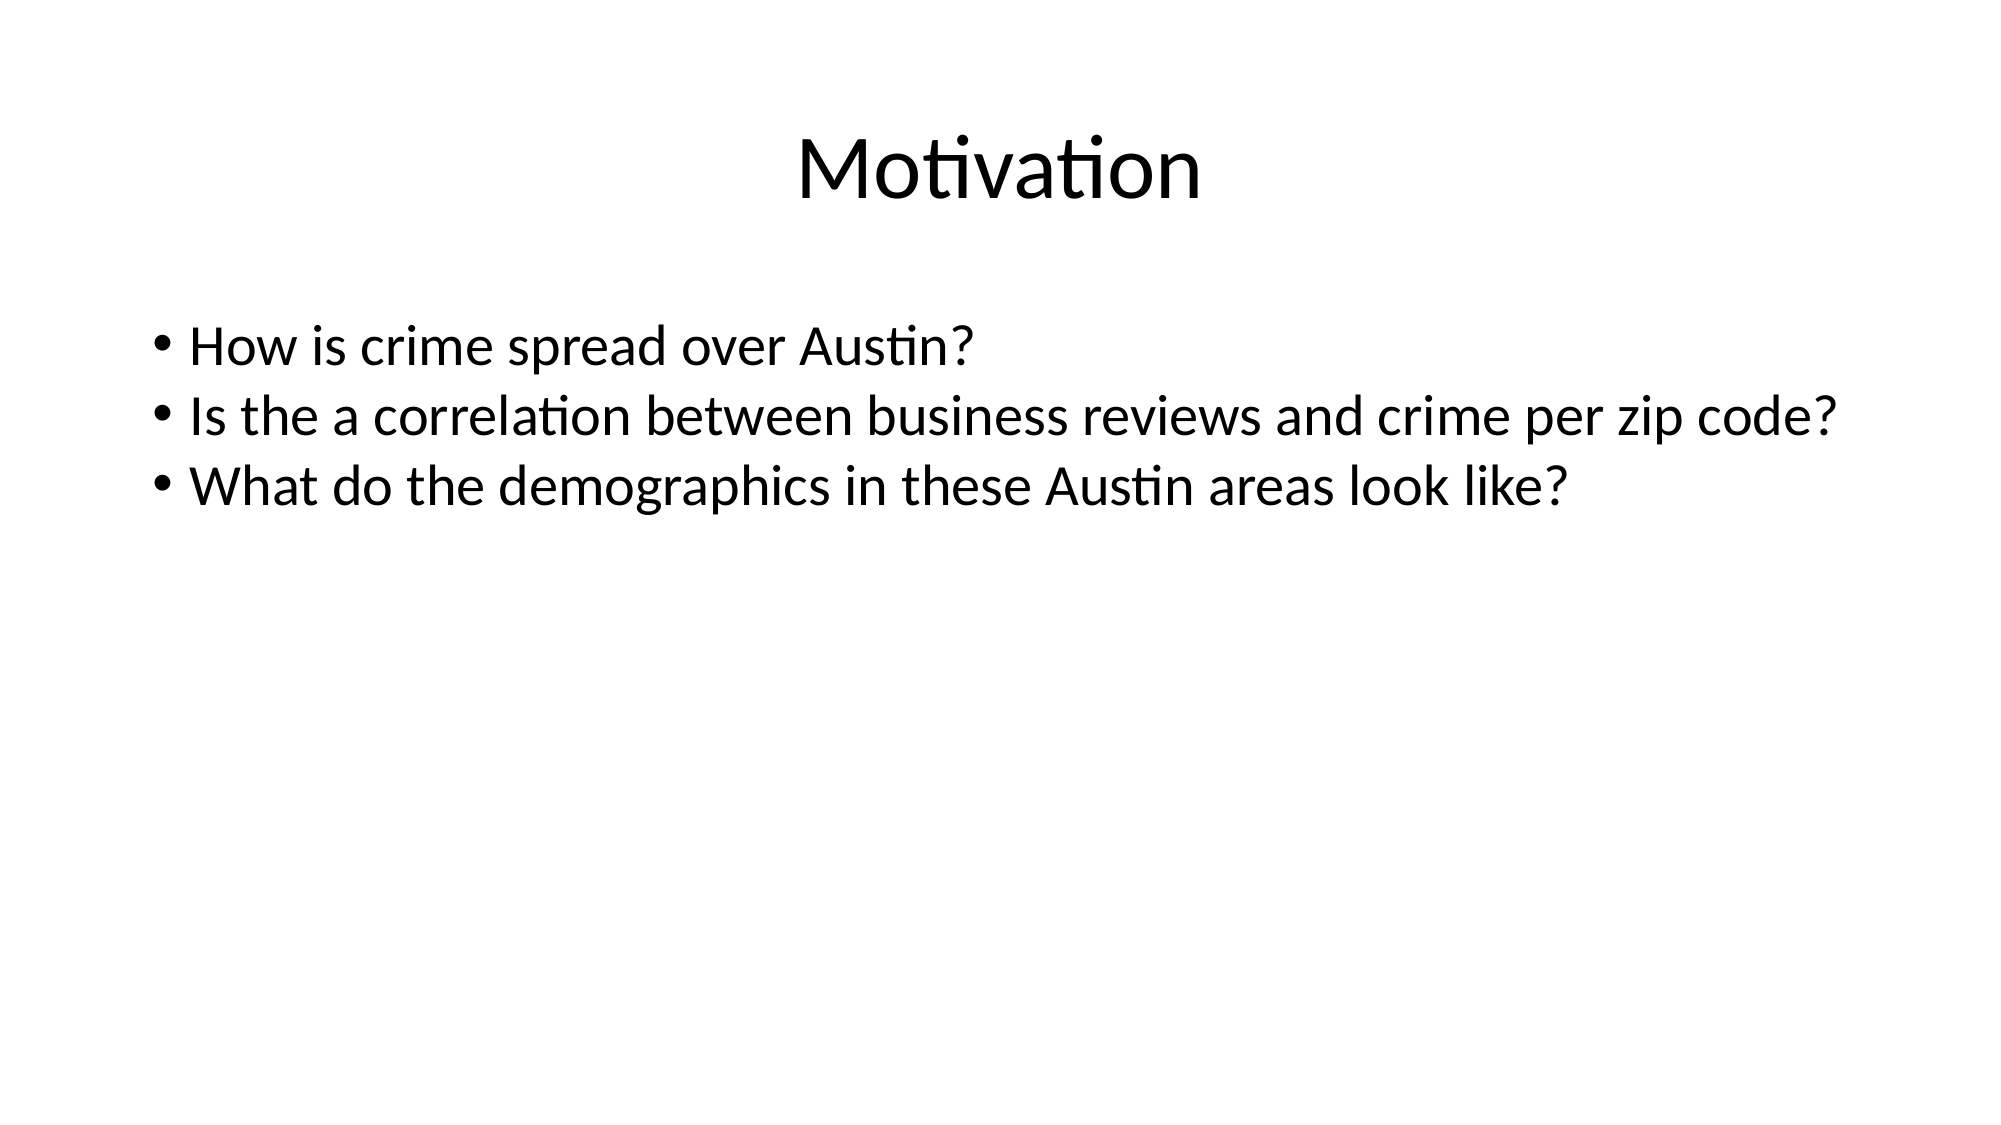

# Motivation
How is crime spread over Austin?
Is the a correlation between business reviews and crime per zip code?
What do the demographics in these Austin areas look like?